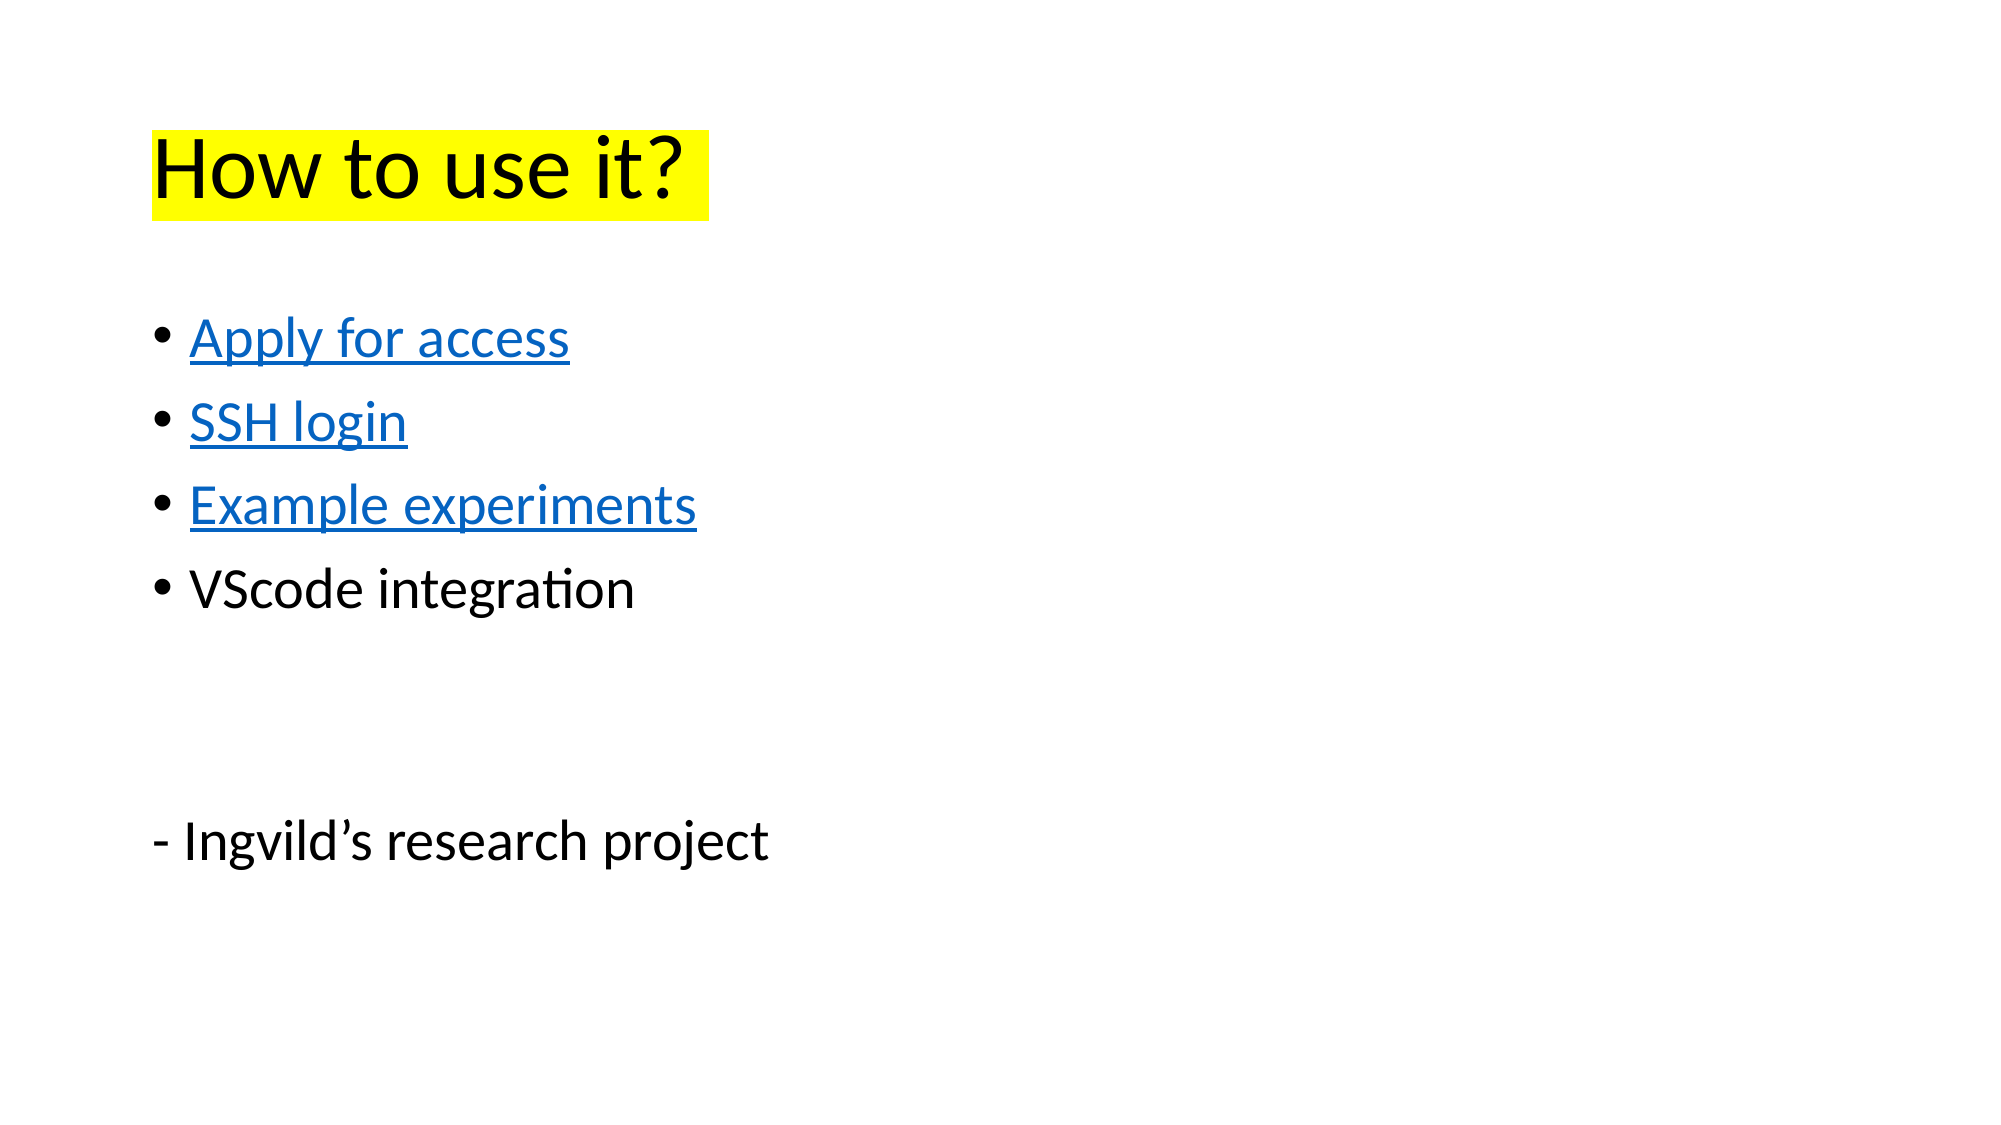

# How to use it?
Apply for access
SSH login
Example experiments
VScode integration

- Ingvild’s research project